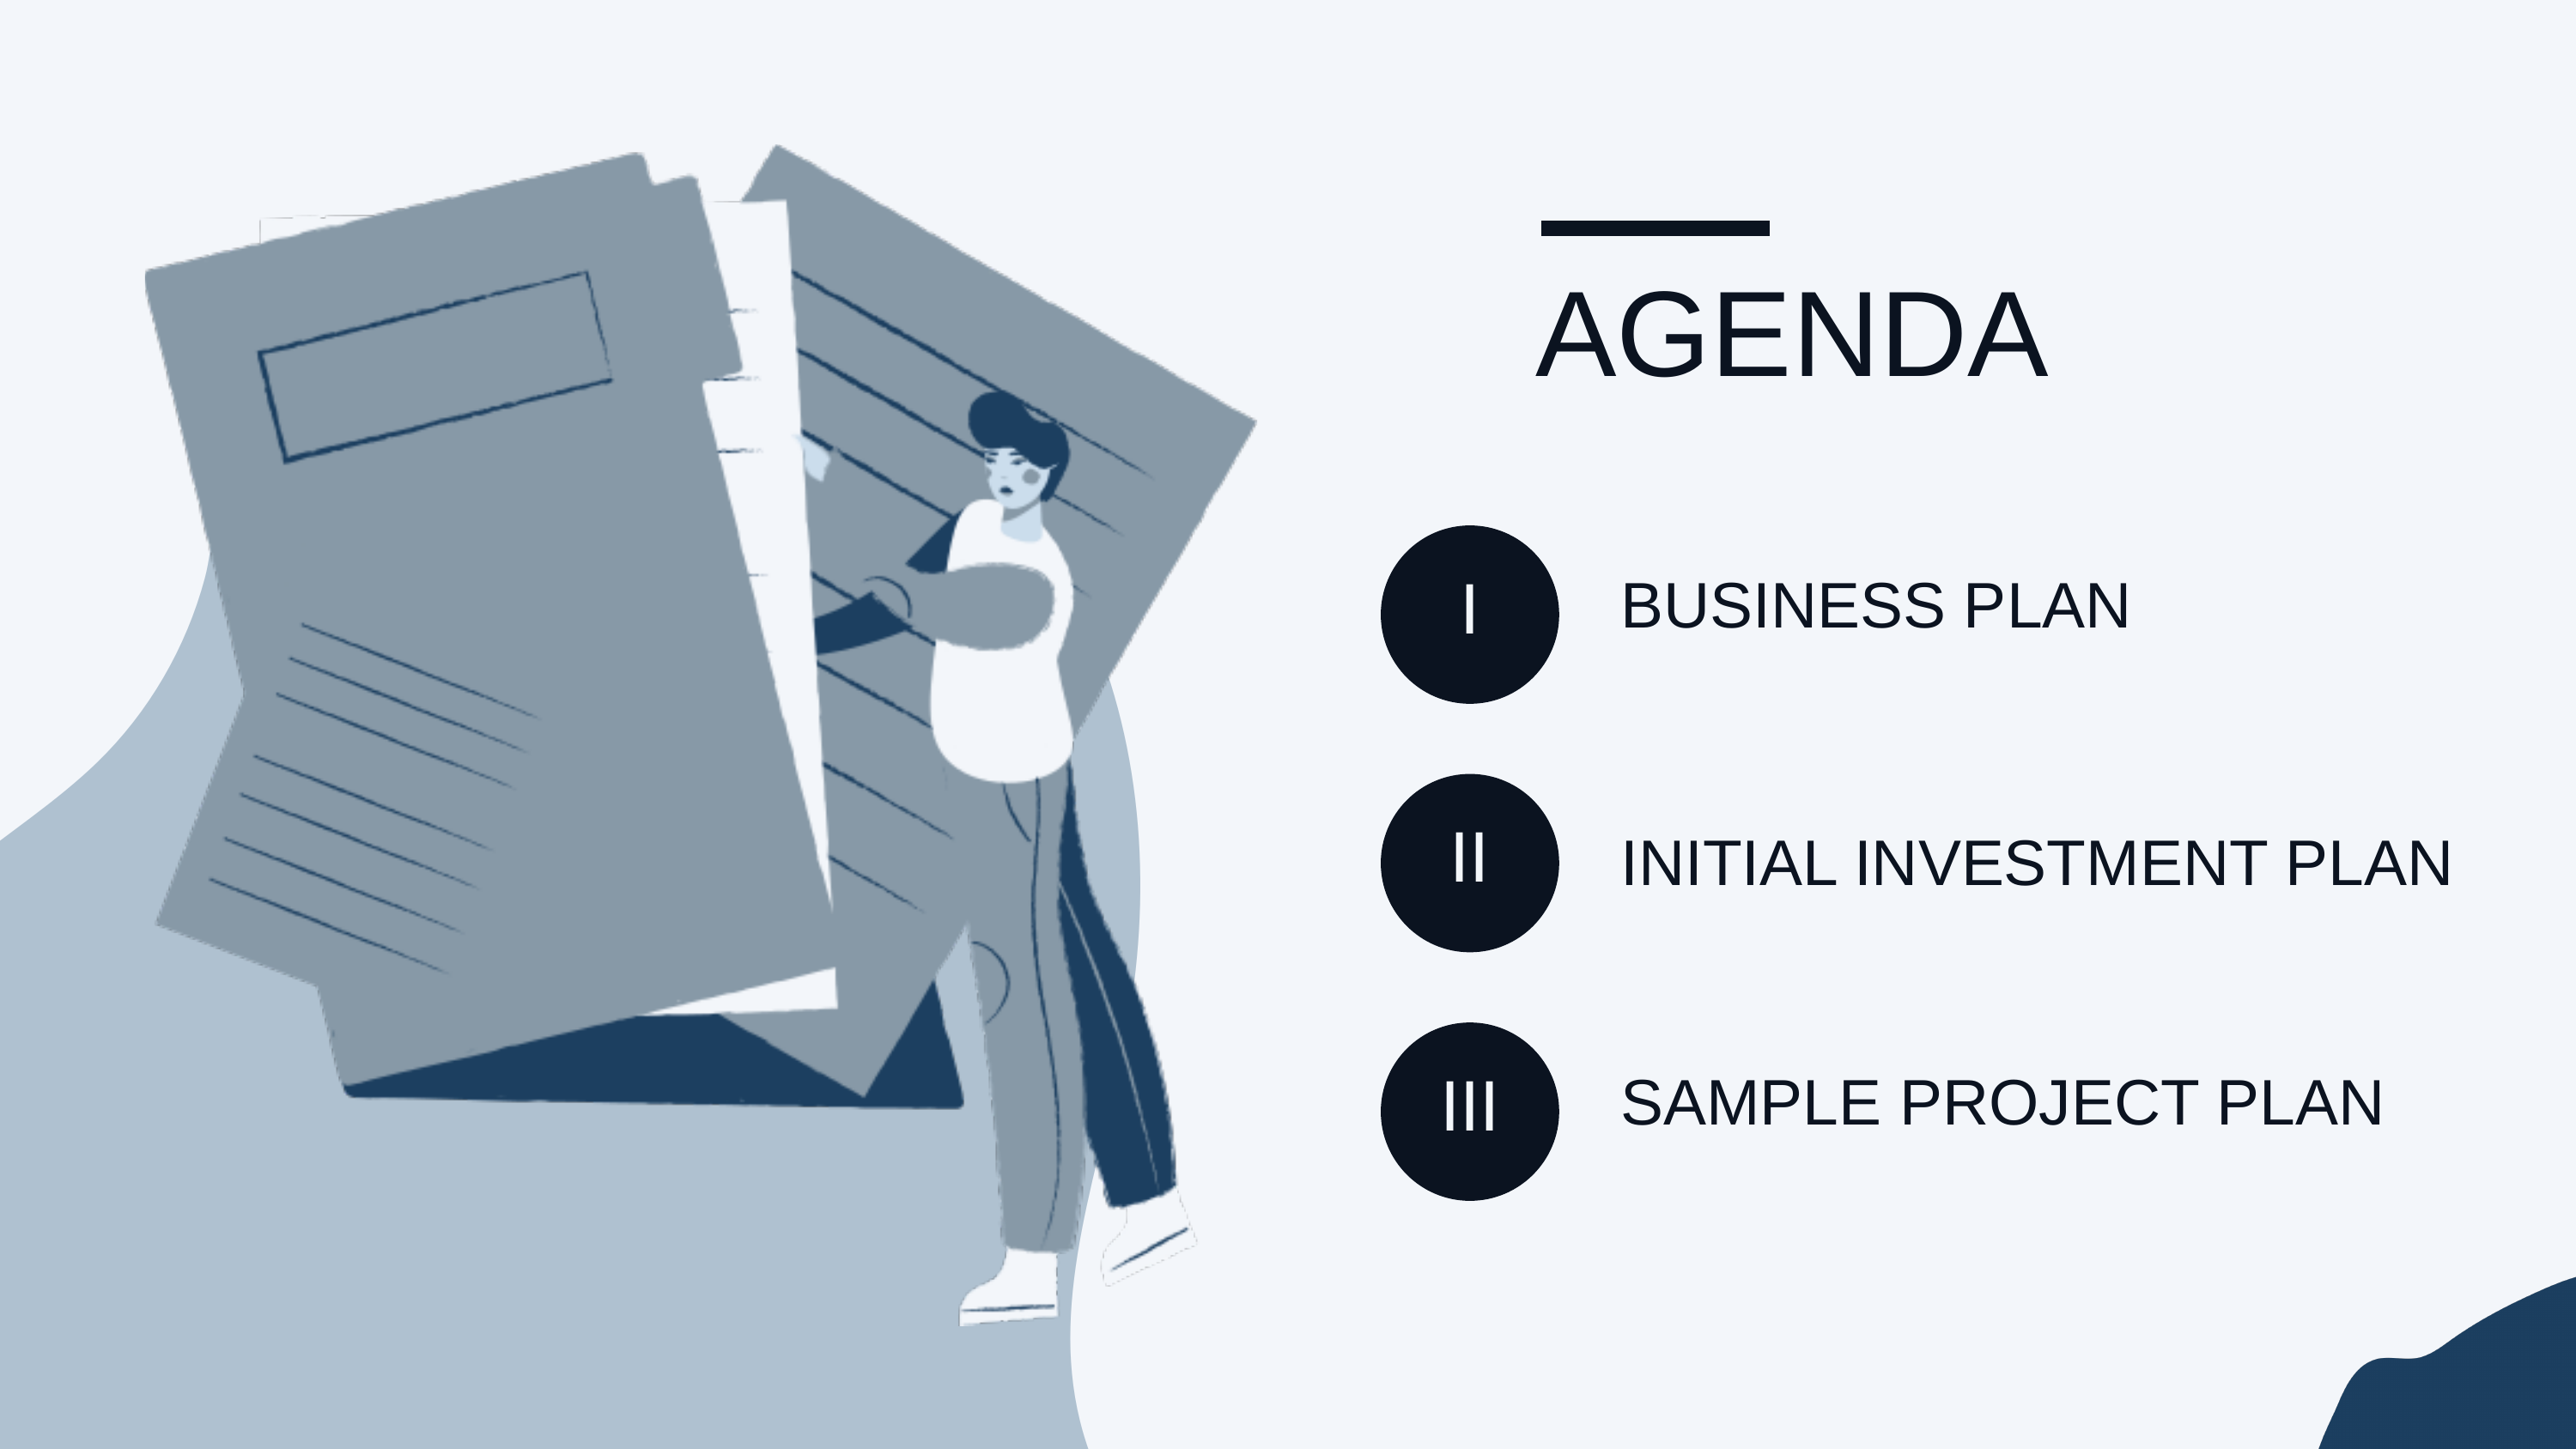

AGENDA

BUSINESS PLAN
I

INITIAL INVESTMENT PLAN
II

SAMPLE PROJECT PLAN
III